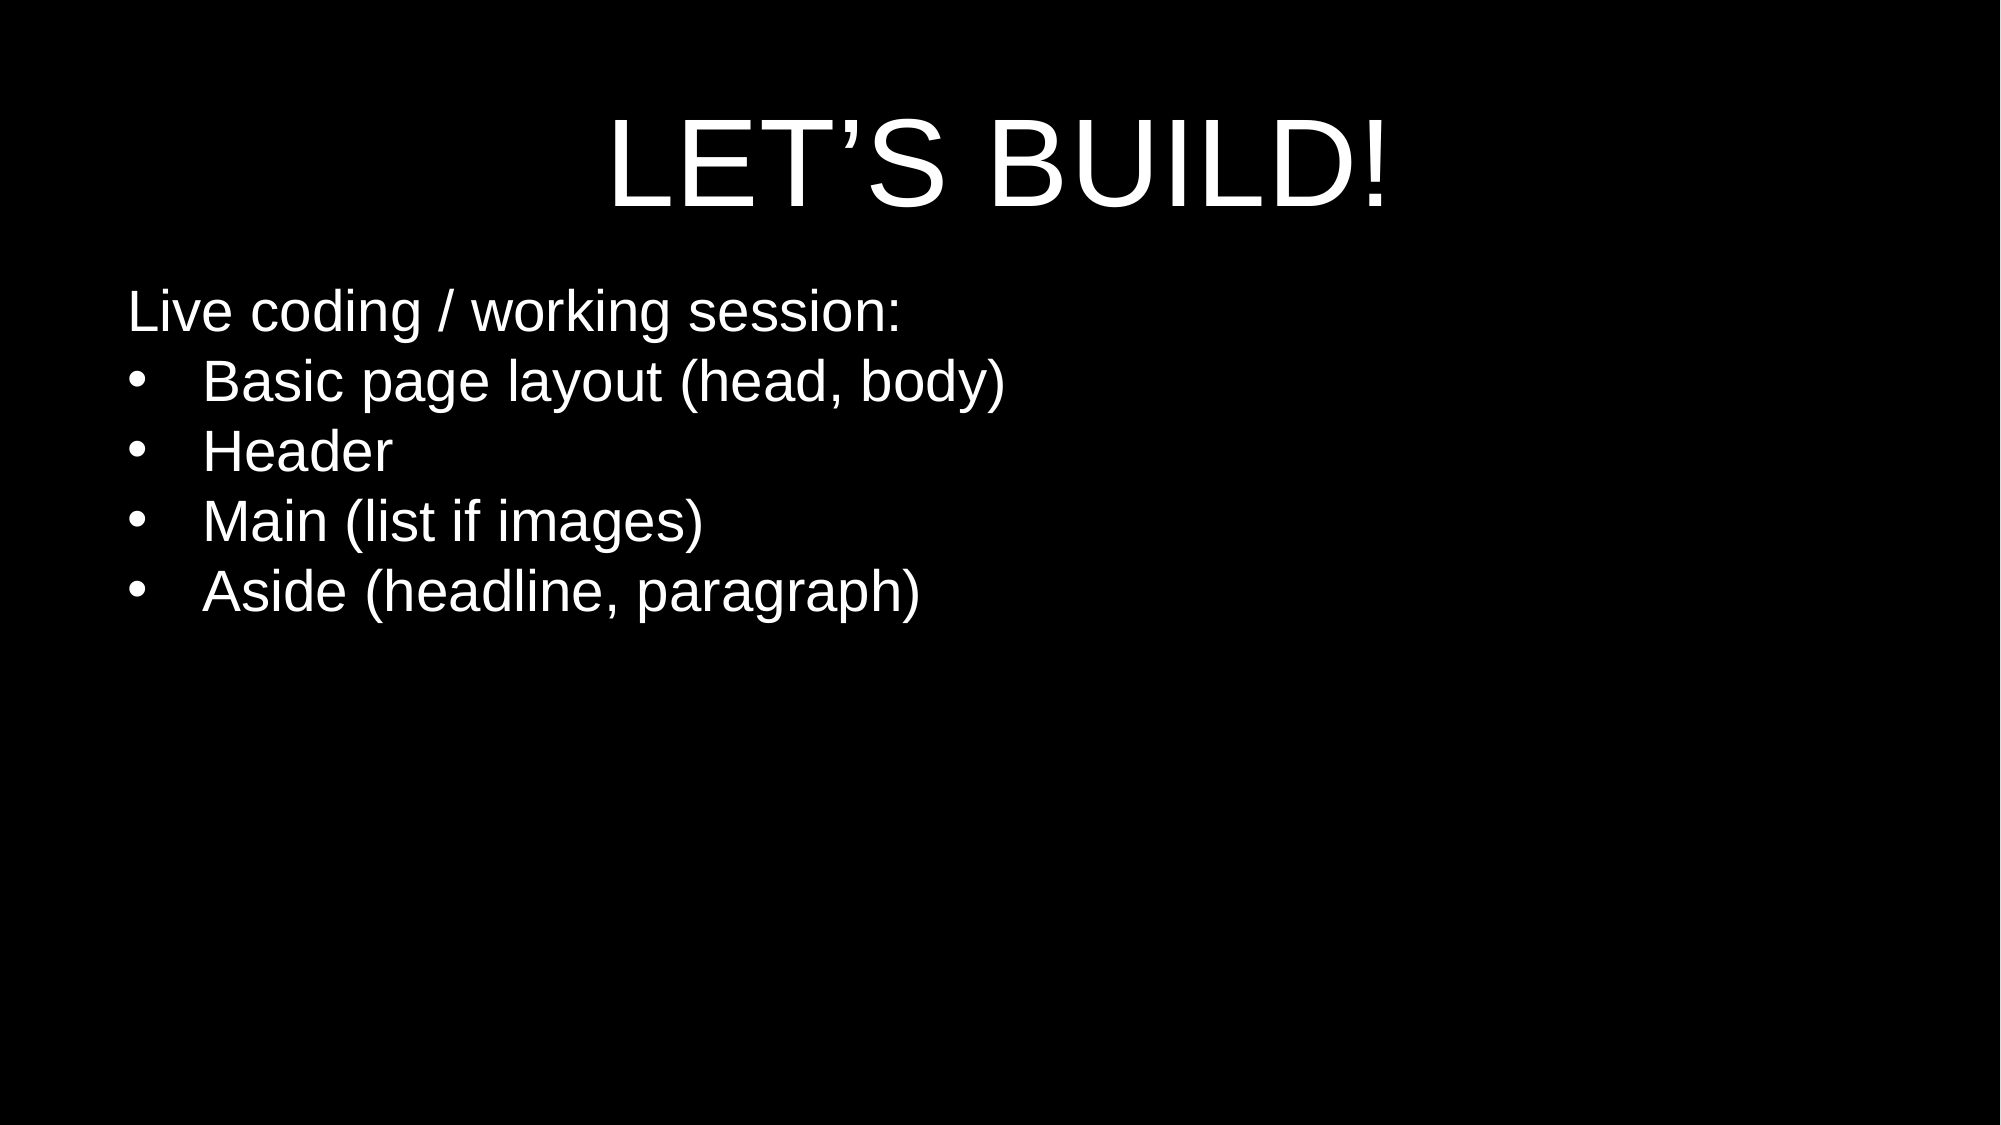

# Let’s build!
Live coding / working session:
Basic page layout (head, body)
Header
Main (list if images)
Aside (headline, paragraph)